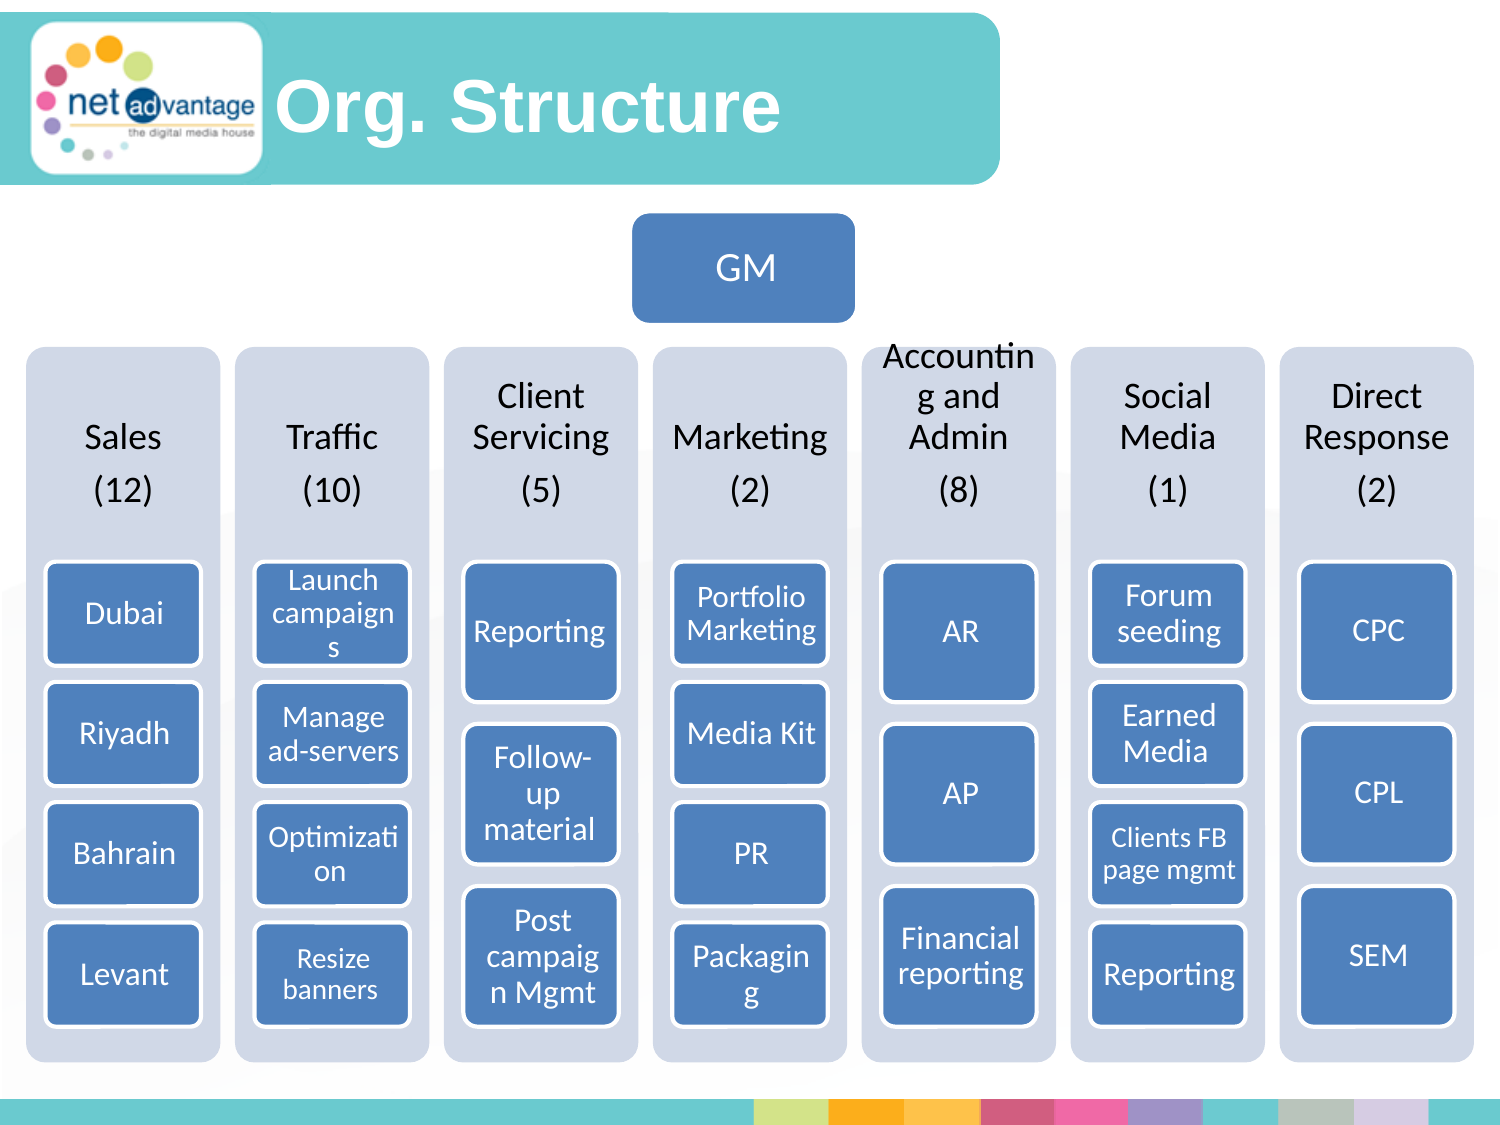

Org. Structure
GM
Sales
(12)
Dubai
Riyadh
Bahrain
Levant
Traffic
(10)
Launch campaigns
Manage ad-servers
Optimization
Resize banners
Client Servicing
(5)
Reporting
Follow-up material
Post campaign Mgmt
Marketing
(2)
Portfolio Marketing
Media Kit
PR
Packaging
Accounting and Admin
(8)
AR
AP
Financial reporting
Social Media
(1)
Forum seeding
Earned Media
Clients FB page mgmt
Reporting
Direct Response
(2)
CPC
CPL
SEM